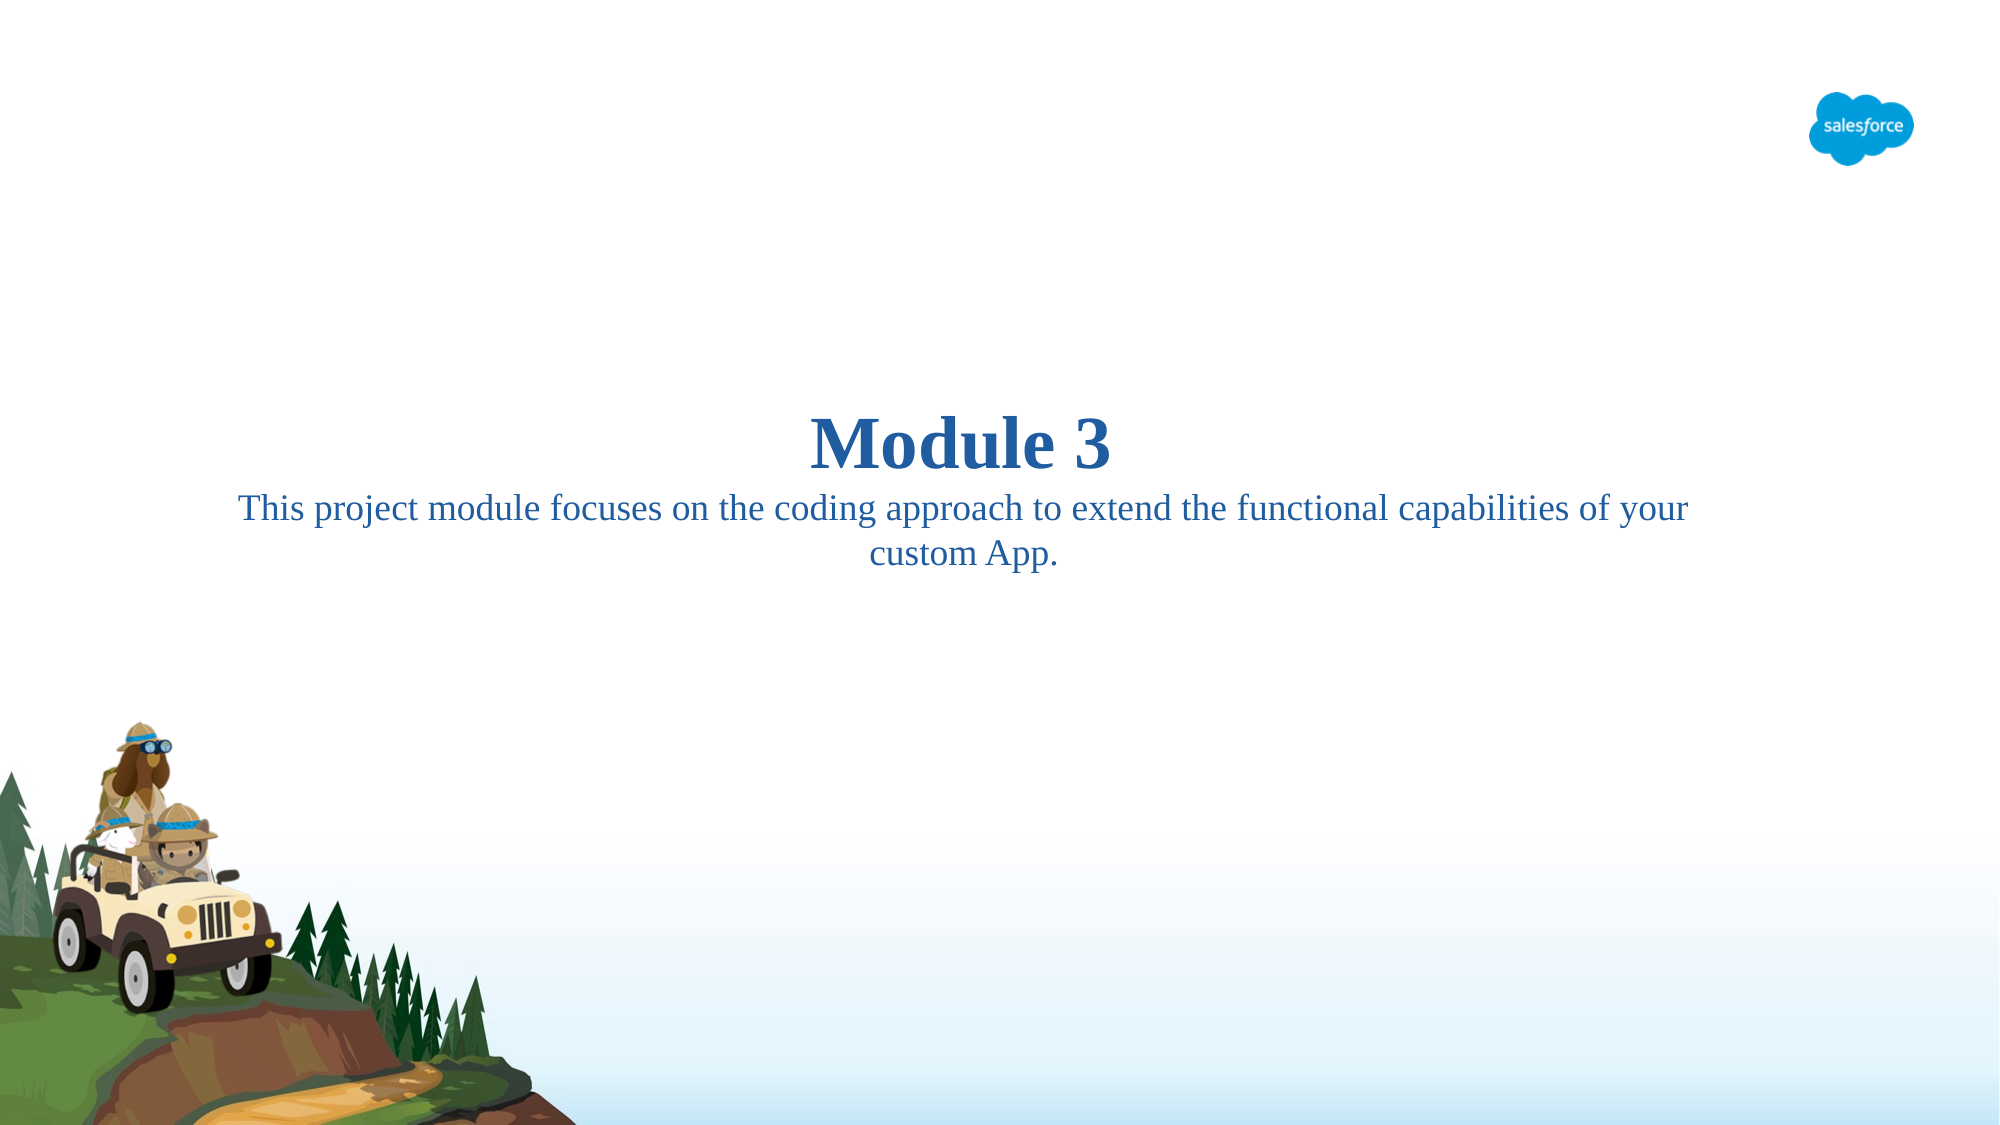

Module 3
This project module focuses on the coding approach to extend the functional capabilities of your custom App.